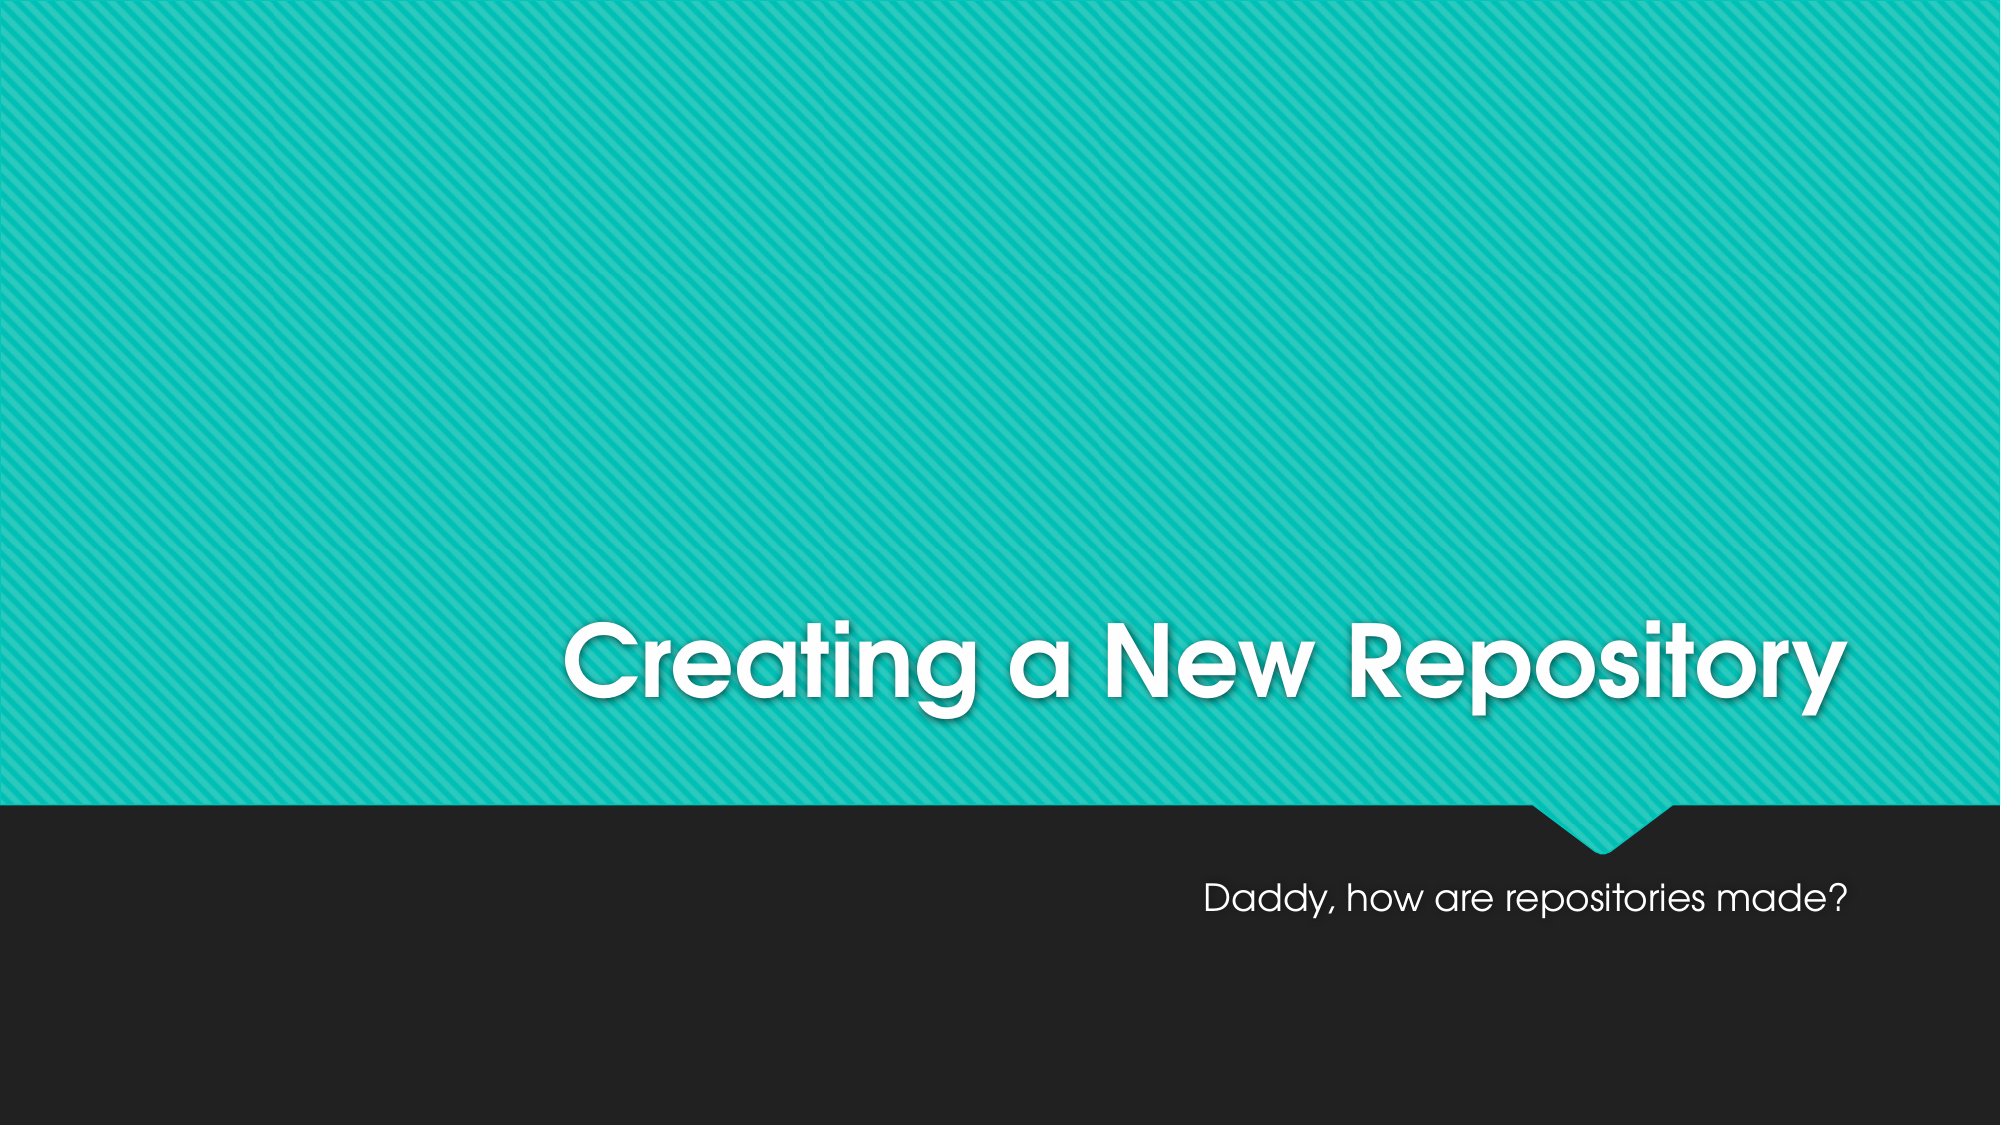

# Creating a New Repository
Daddy, how are repositories made?